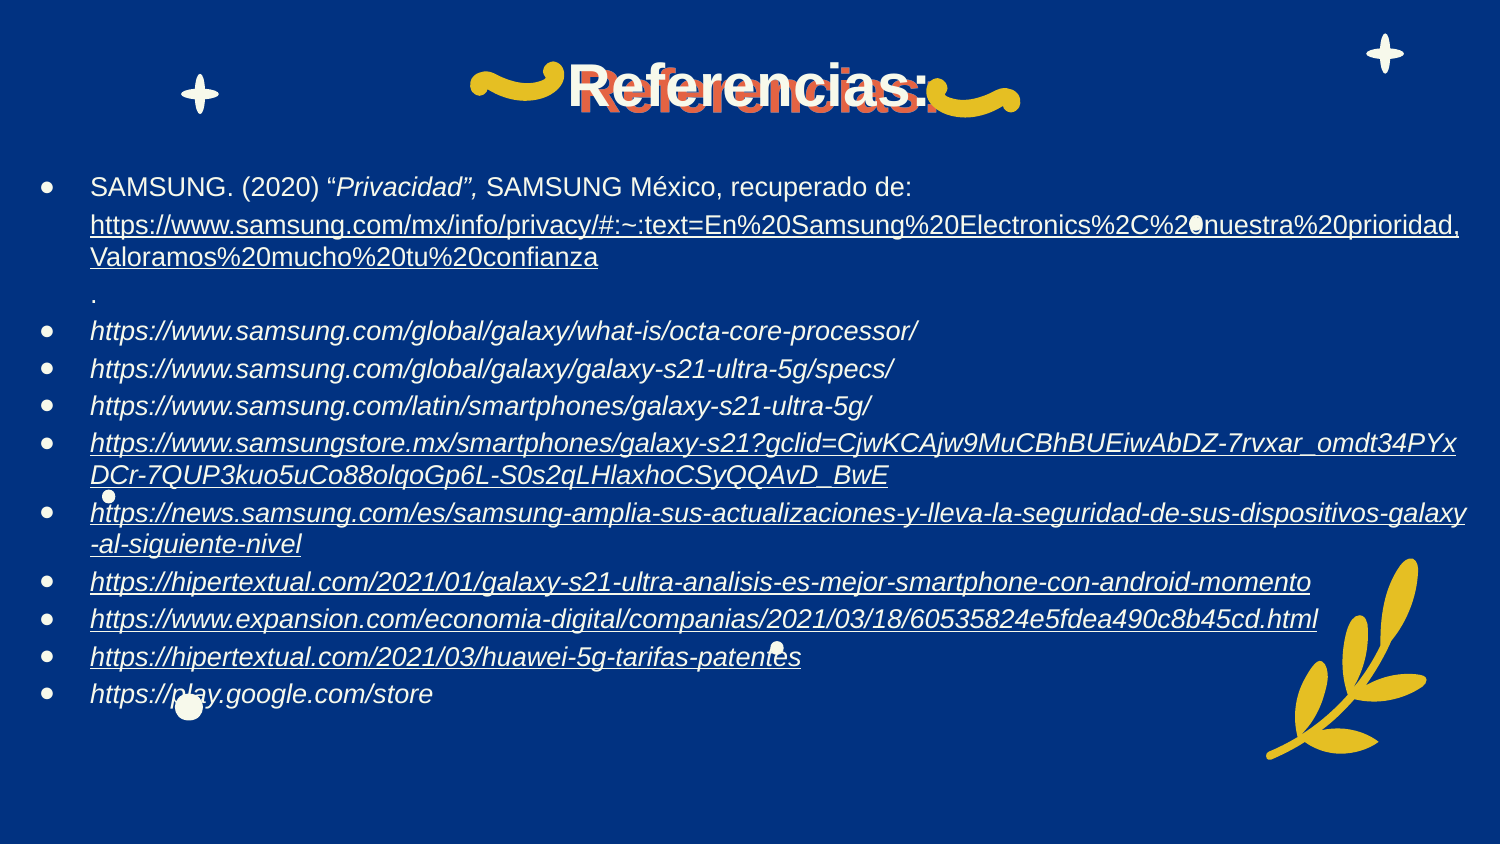

Referencias:

SAMSUNG. (2020) “Privacidad”, SAMSUNG México, recuperado de:
https://www.samsung.com/mx/info/privacy/#:~:text=En%20Samsung%20Electronics%2C%20nuestra%20prioridad,Valoramos%20mucho%20tu%20confianza.
https://www.samsung.com/global/galaxy/what-is/octa-core-processor/
https://www.samsung.com/global/galaxy/galaxy-s21-ultra-5g/specs/
https://www.samsung.com/latin/smartphones/galaxy-s21-ultra-5g/
https://www.samsungstore.mx/smartphones/galaxy-s21?gclid=CjwKCAjw9MuCBhBUEiwAbDZ-7rvxar_omdt34PYxDCr-7QUP3kuo5uCo88olqoGp6L-S0s2qLHlaxhoCSyQQAvD_BwE
https://news.samsung.com/es/samsung-amplia-sus-actualizaciones-y-lleva-la-seguridad-de-sus-dispositivos-galaxy-al-siguiente-nivel
https://hipertextual.com/2021/01/galaxy-s21-ultra-analisis-es-mejor-smartphone-con-android-momento
https://www.expansion.com/economia-digital/companias/2021/03/18/60535824e5fdea490c8b45cd.html
https://hipertextual.com/2021/03/huawei-5g-tarifas-patentes
https://play.google.com/store